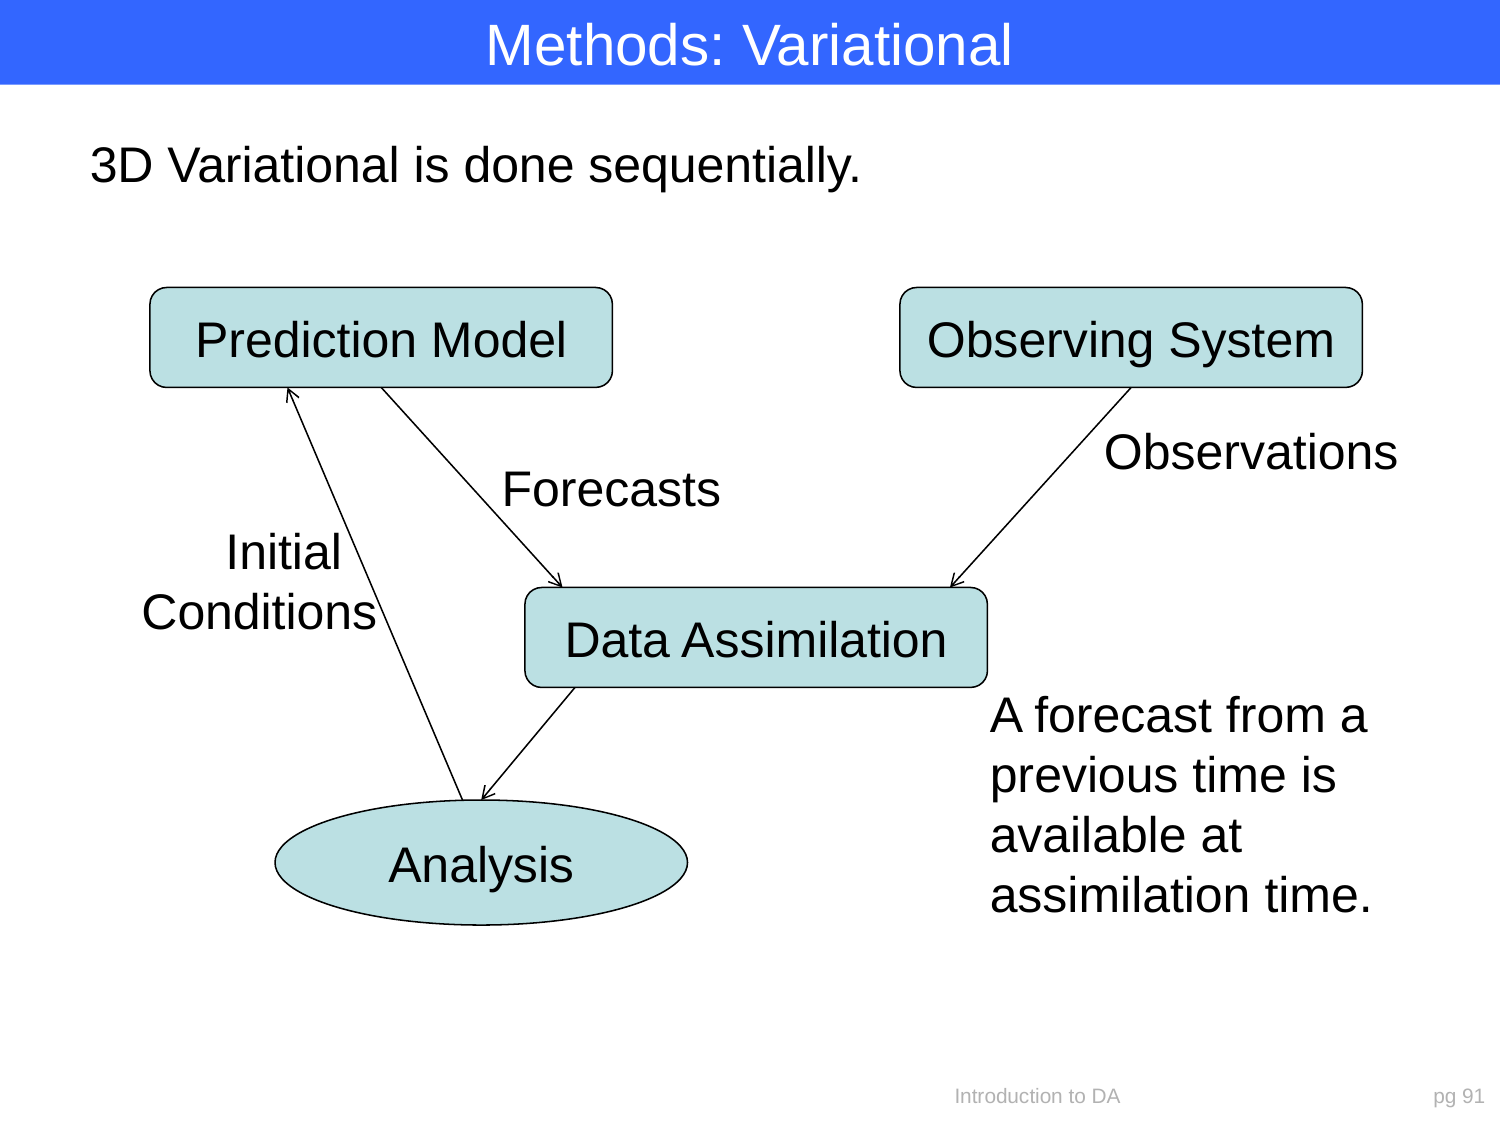

Methods: Variational
3D Variational is done sequentially.
Prediction Model
Observing System
Observations
Forecasts
      Initial
Conditions
Data Assimilation
A forecast from a previous time is available at assimilation time.
Analysis
Introduction to DA
pg 91